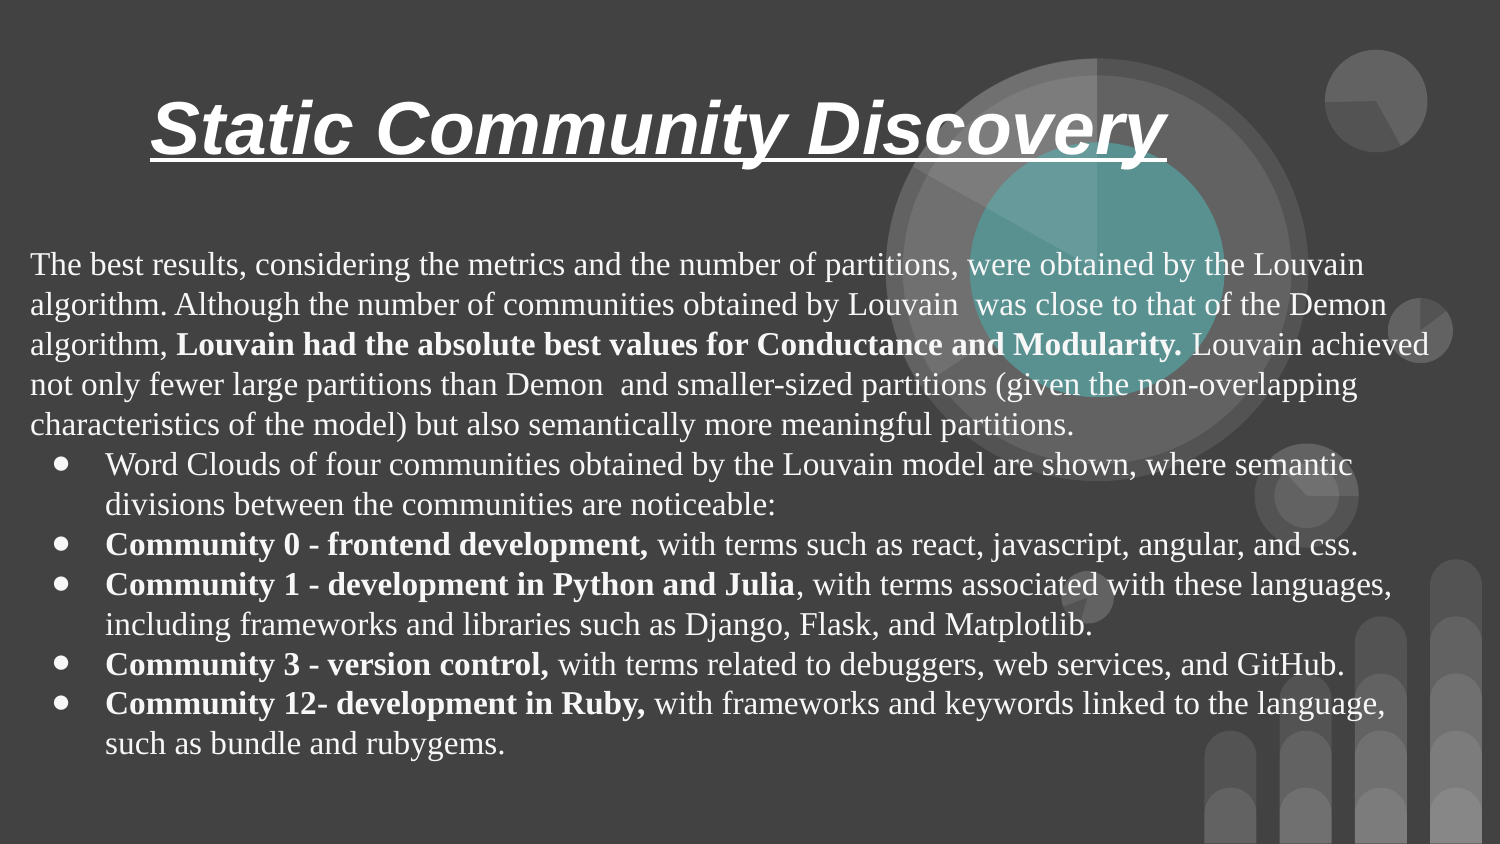

# Static Community Discovery
The best results, considering the metrics and the number of partitions, were obtained by the Louvain algorithm. Although the number of communities obtained by Louvain  was close to that of the Demon algorithm, Louvain had the absolute best values for Conductance and Modularity. Louvain achieved not only fewer large partitions than Demon  and smaller-sized partitions (given the non-overlapping characteristics of the model) but also semantically more meaningful partitions.
Word Clouds of four communities obtained by the Louvain model are shown, where semantic divisions between the communities are noticeable:
Community 0 - frontend development, with terms such as react, javascript, angular, and css.
Community 1 - development in Python and Julia, with terms associated with these languages, including frameworks and libraries such as Django, Flask, and Matplotlib.
Community 3 - version control, with terms related to debuggers, web services, and GitHub.
Community 12- development in Ruby, with frameworks and keywords linked to the language, such as bundle and rubygems.